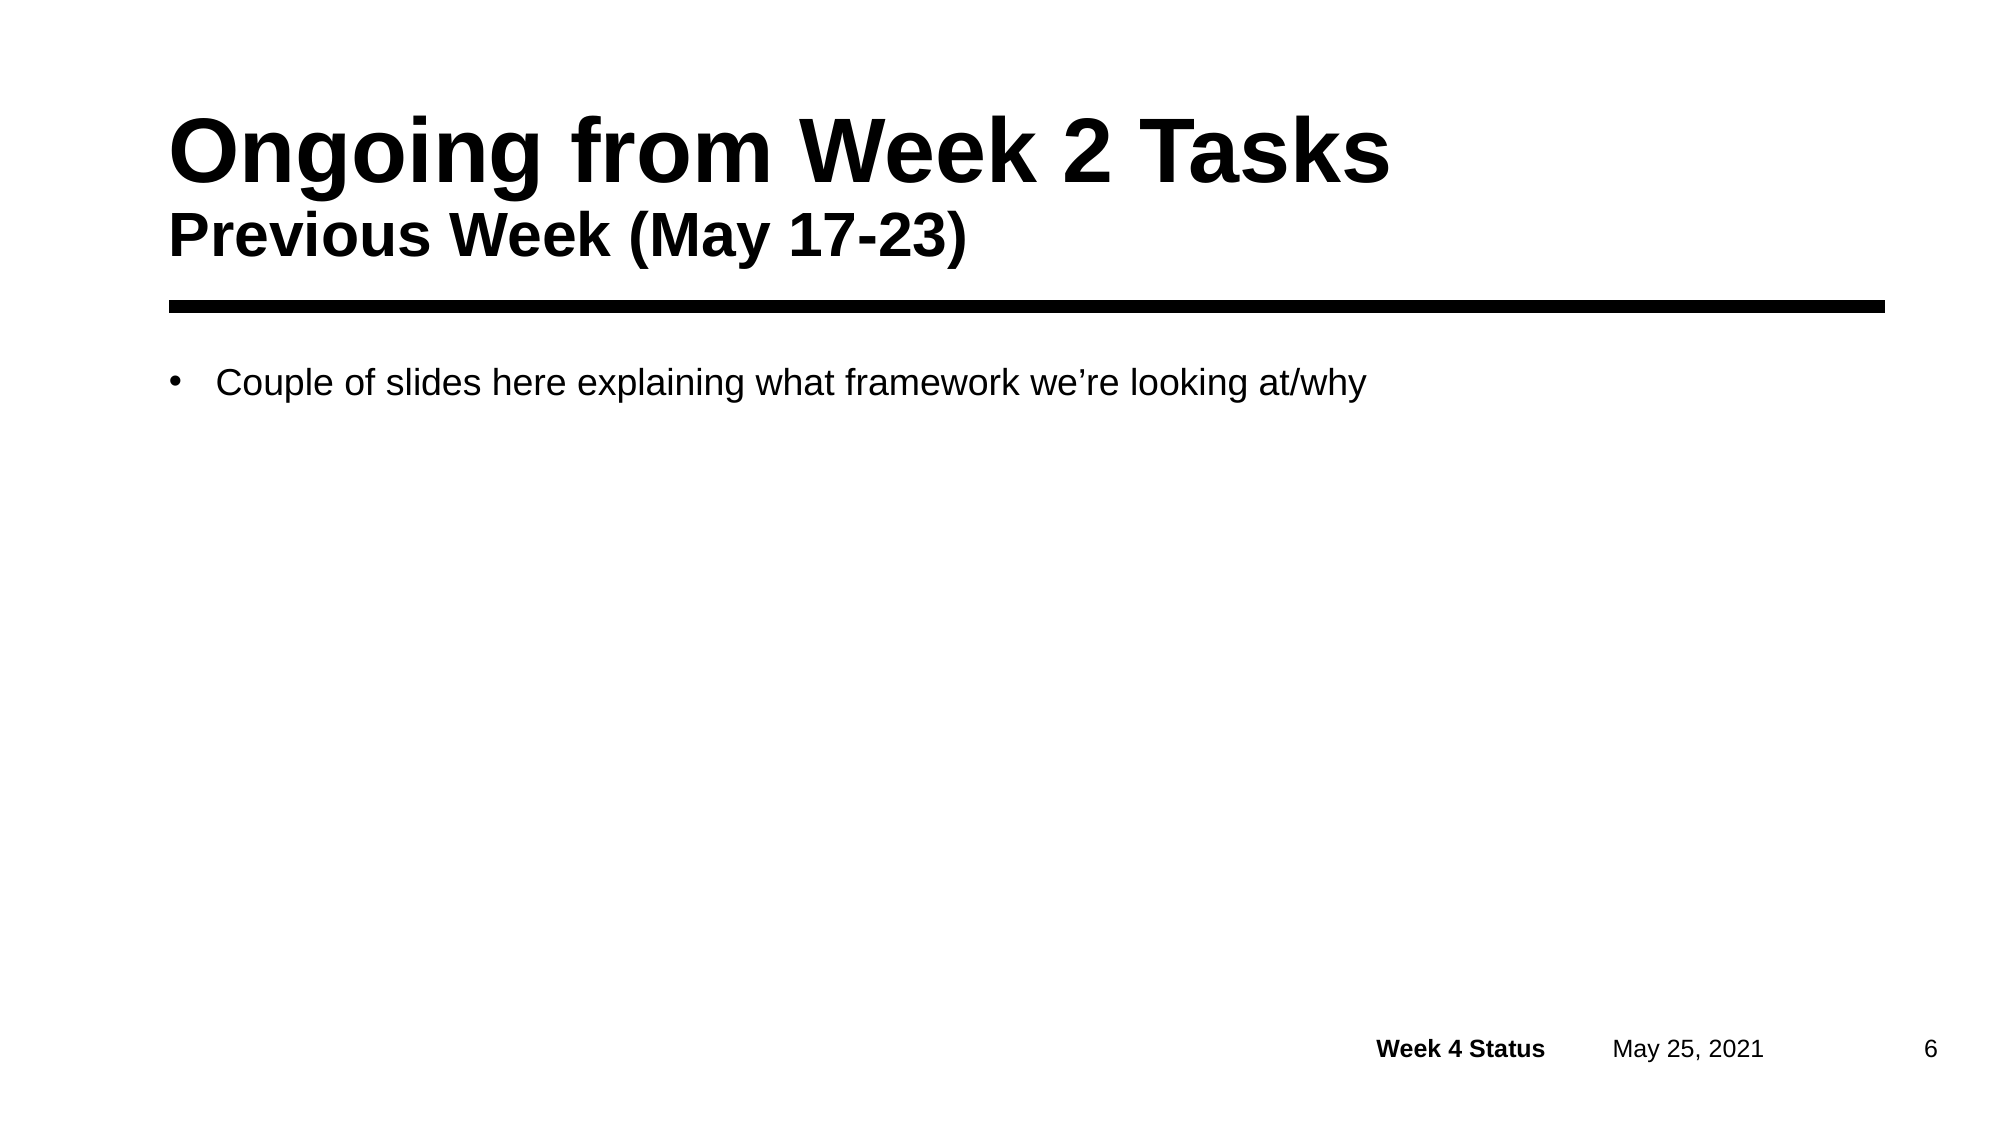

# Ongoing from Week 2 Tasks Previous Week (May 17-23)
Couple of slides here explaining what framework we’re looking at/why

May 25, 2021
6
Week 4 Status